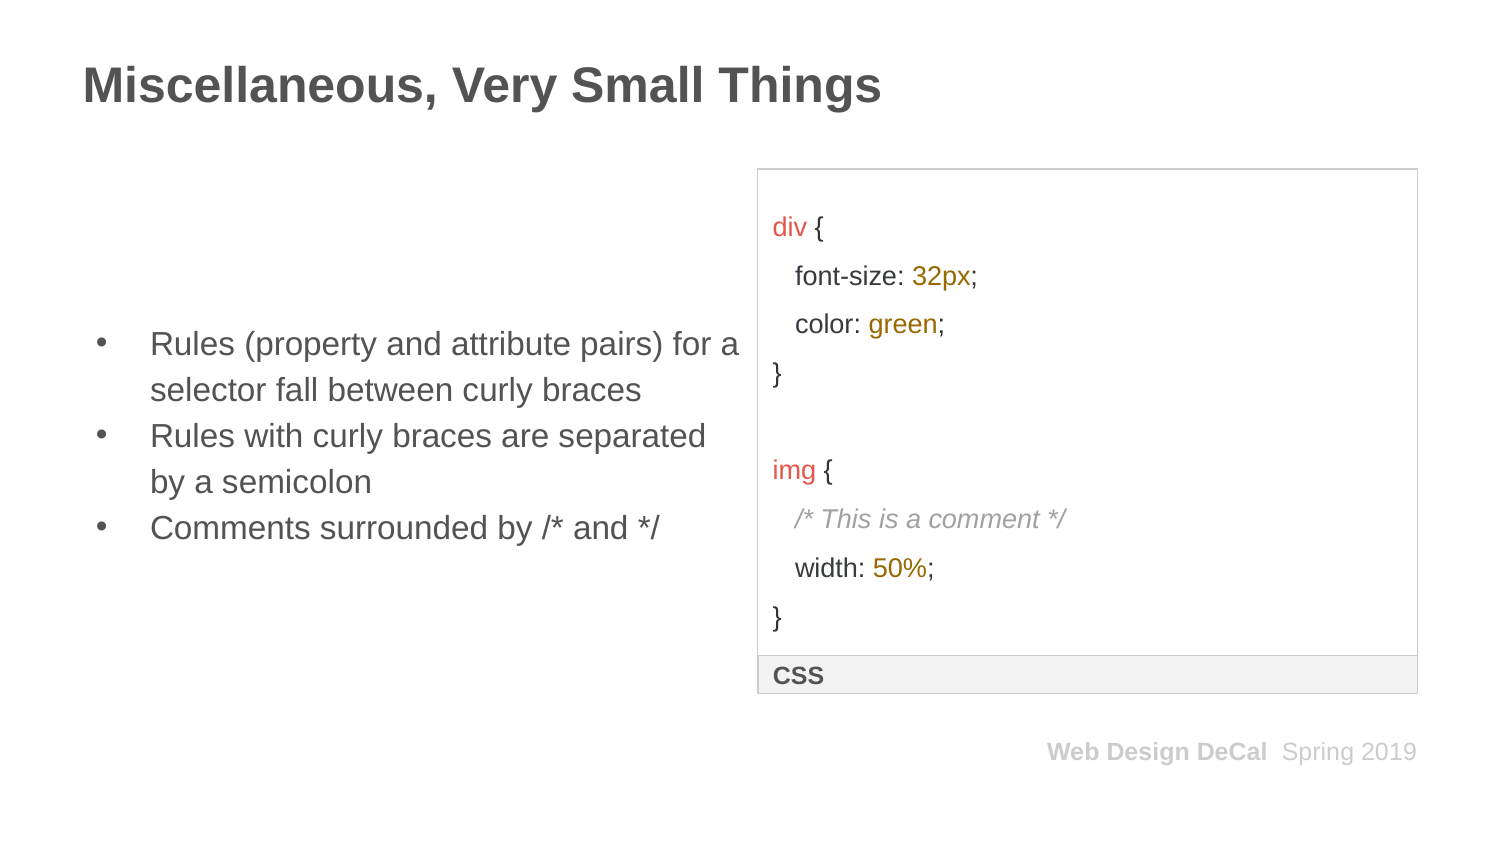

# Miscellaneous, Very Small Things

Rules (property and attribute pairs) for a selector fall between curly braces
Rules with curly braces are separated by a semicolon
Comments surrounded by /* and */
div {
   font-size: 32px;
   color: green;
}

img {
   /* This is a comment */
   width: 50%;
}
CSS